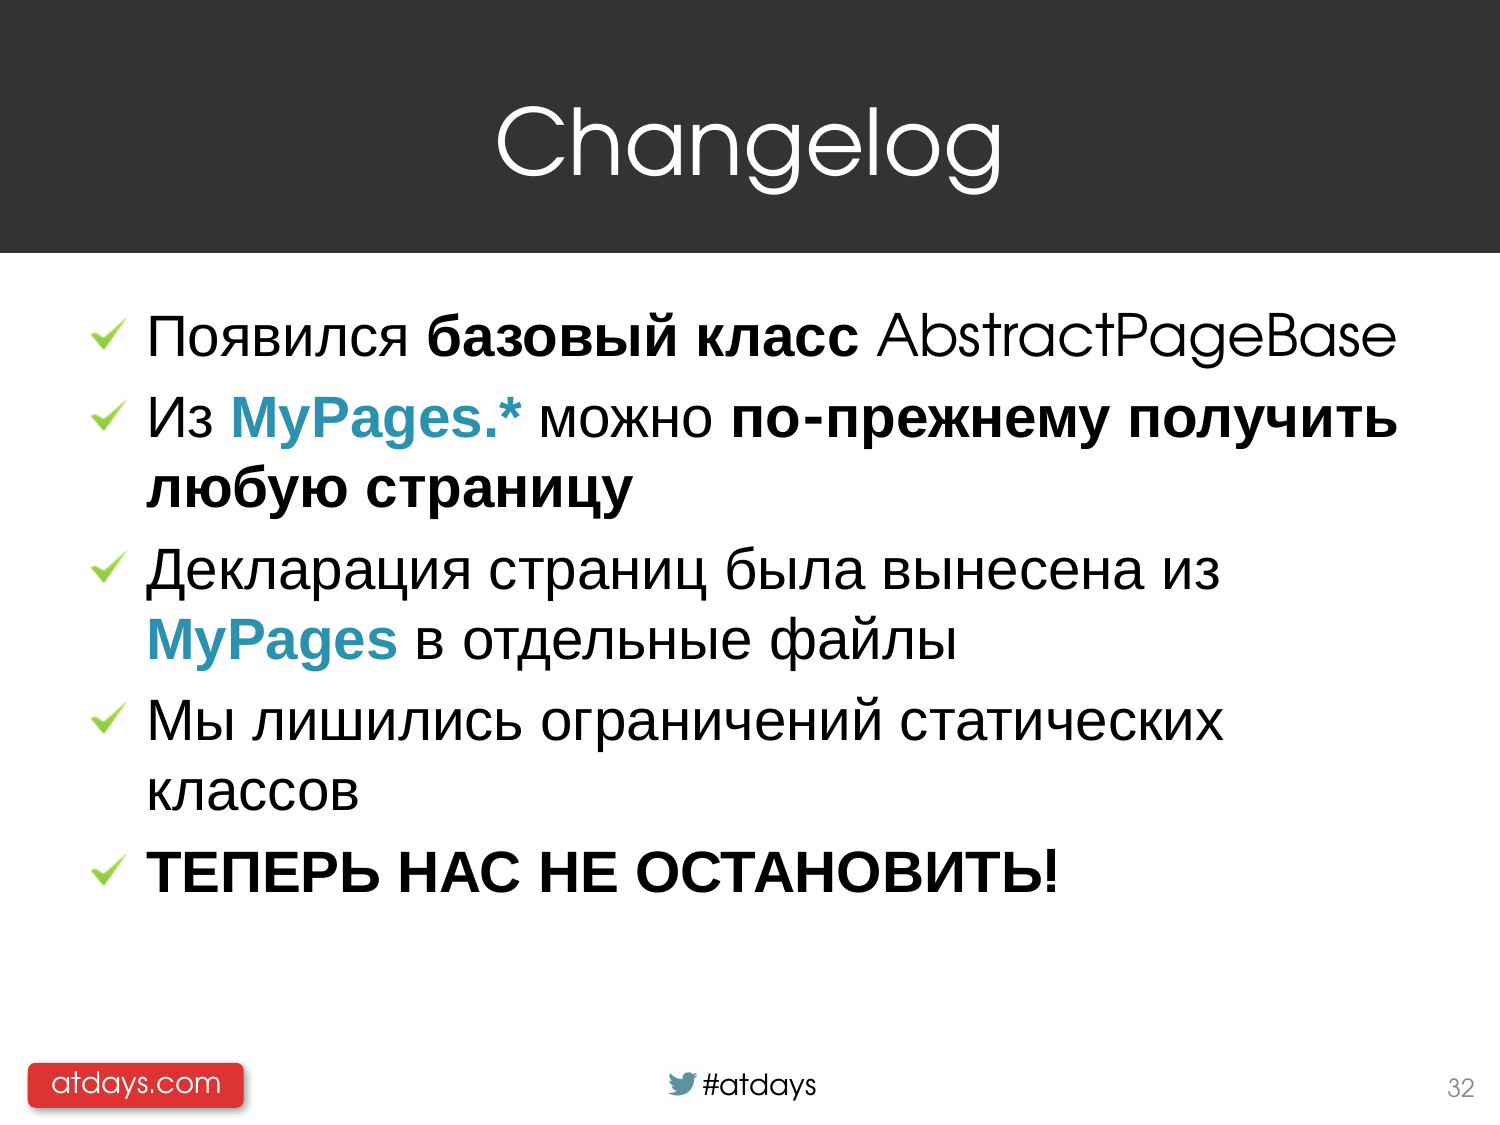

# Changelog
Появился базовый класс AbstractPageBase
Из MyPages.* можно по-прежнему получить любую страницу
Декларация страниц была вынесена из MyPages в отдельные файлы
Мы лишились ограничений статических классов
ТЕПЕРЬ НАС НЕ ОСТАНОВИТЬ!
32